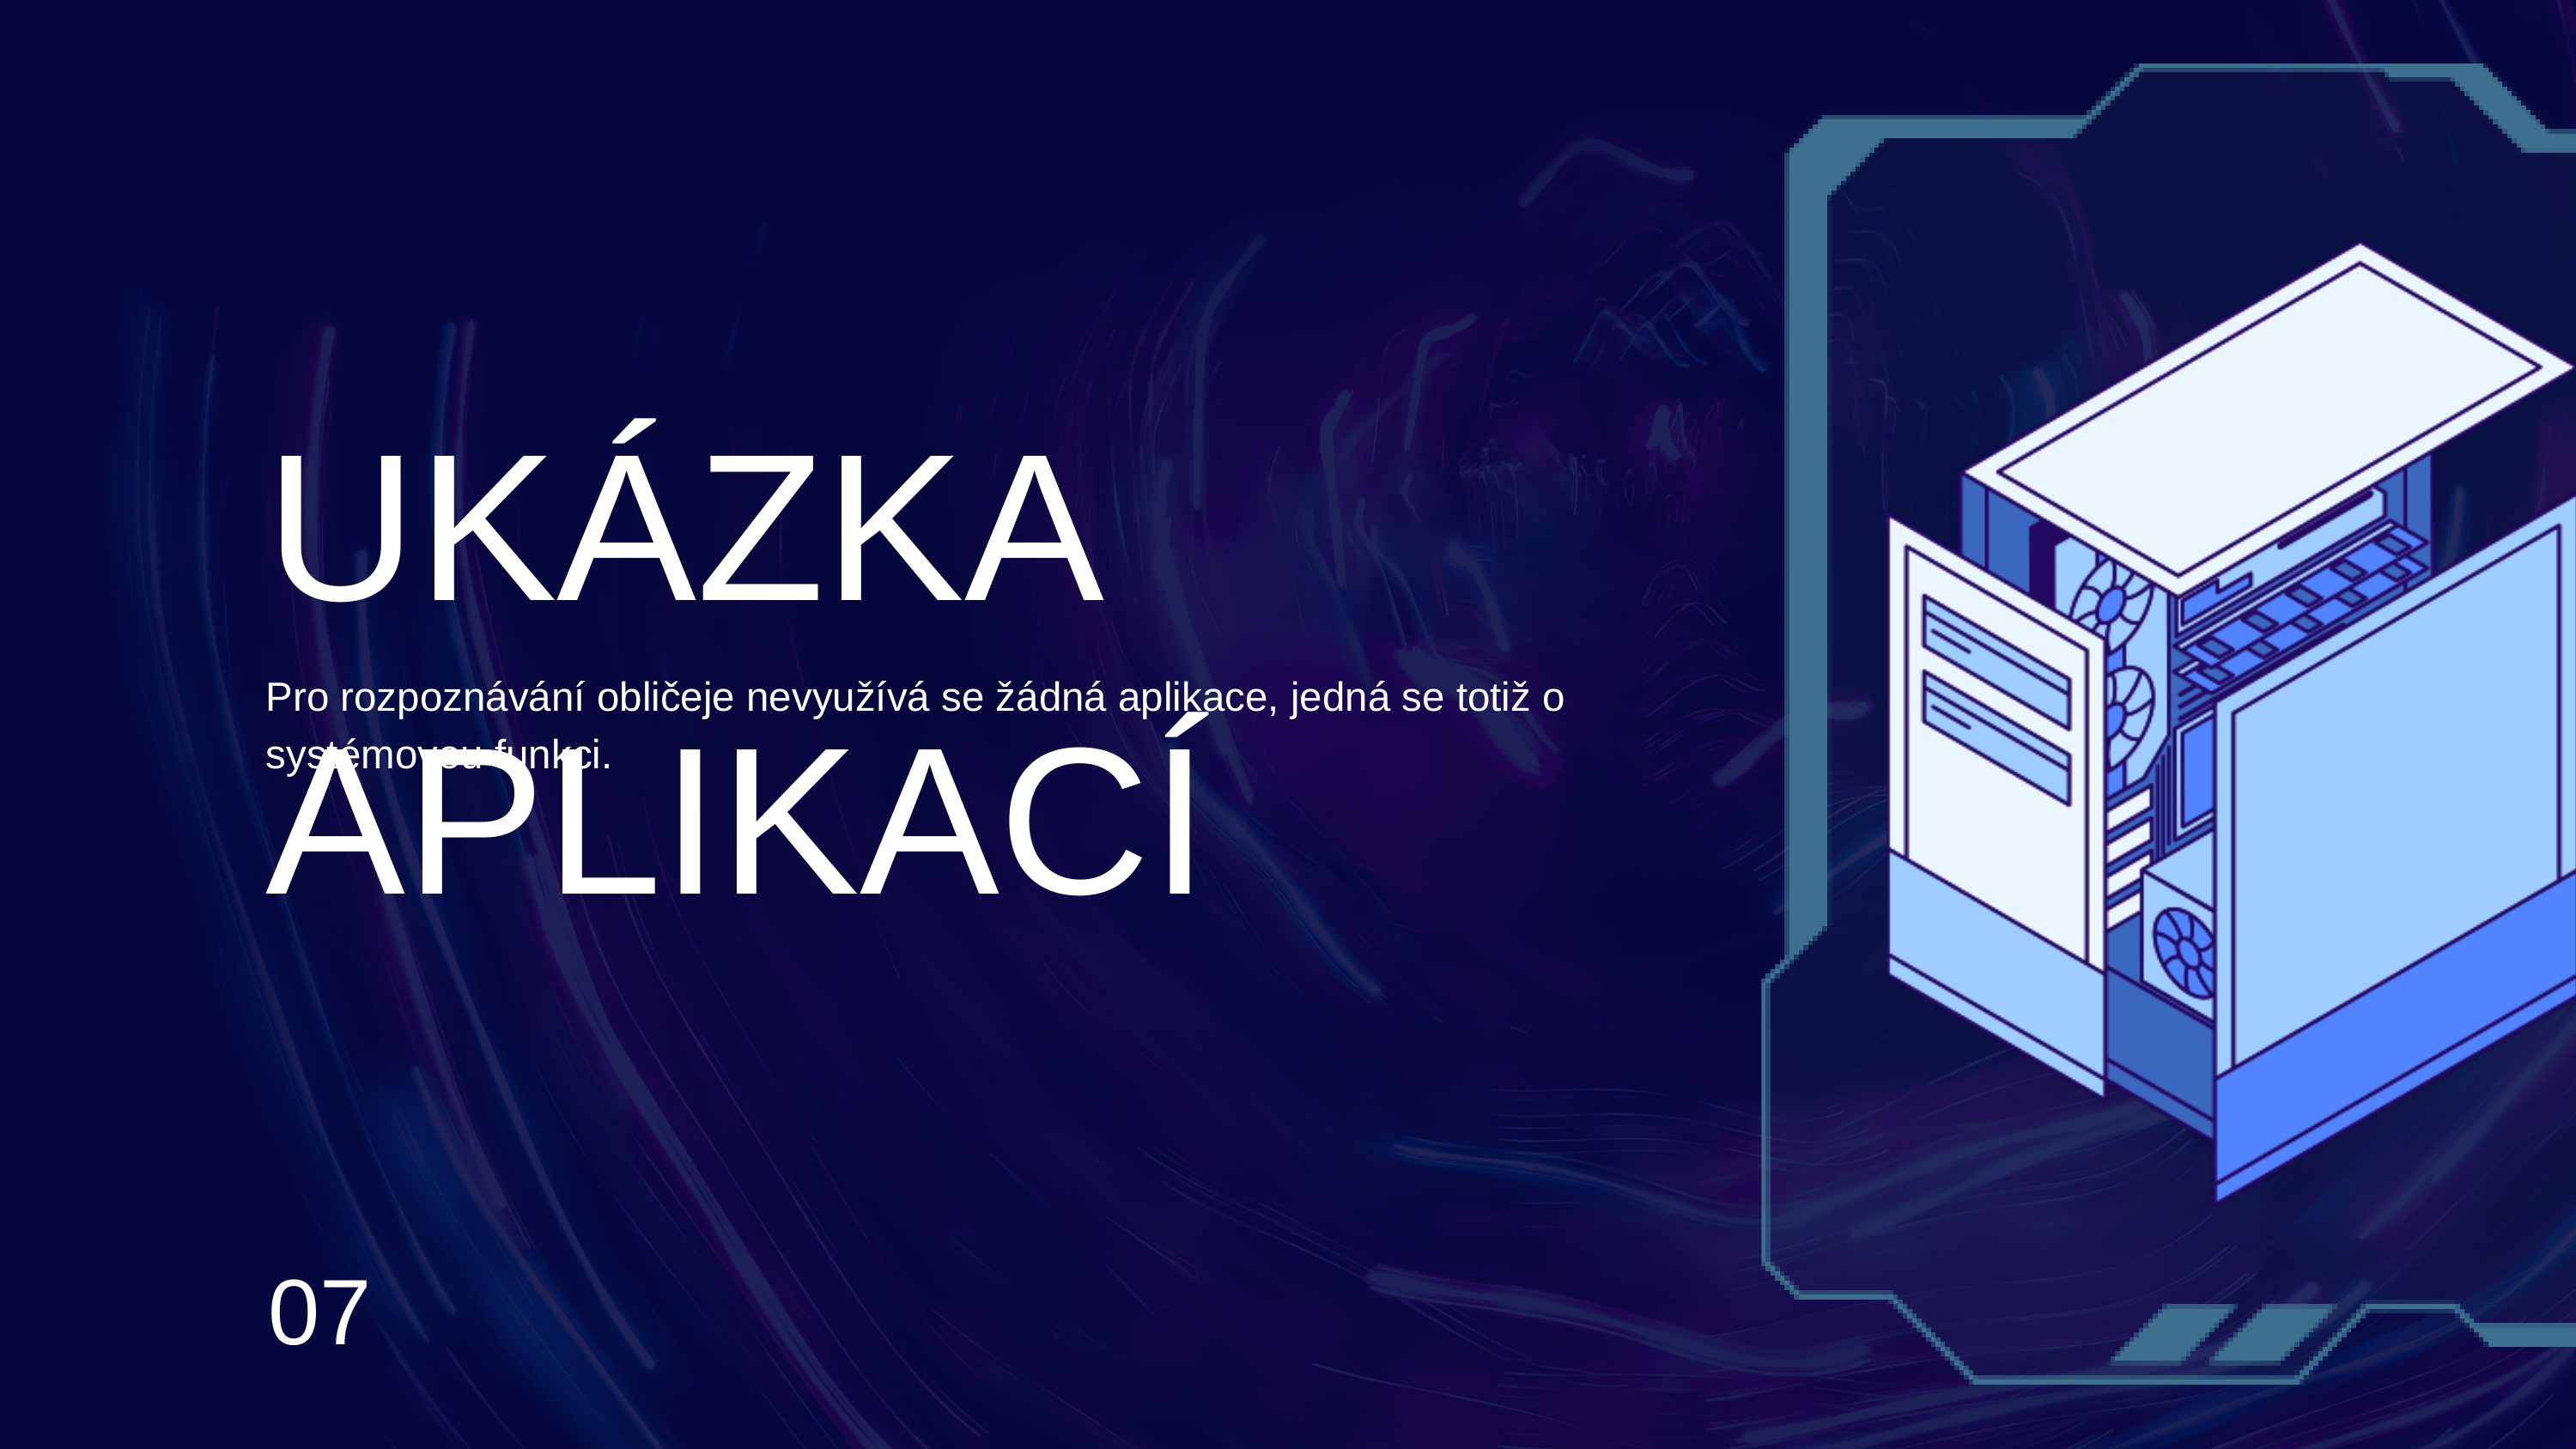

UKÁZKA APLIKACÍ
Pro rozpoznávání obličeje nevyužívá se žádná aplikace, jedná se totiž o systémovou funkci.
07